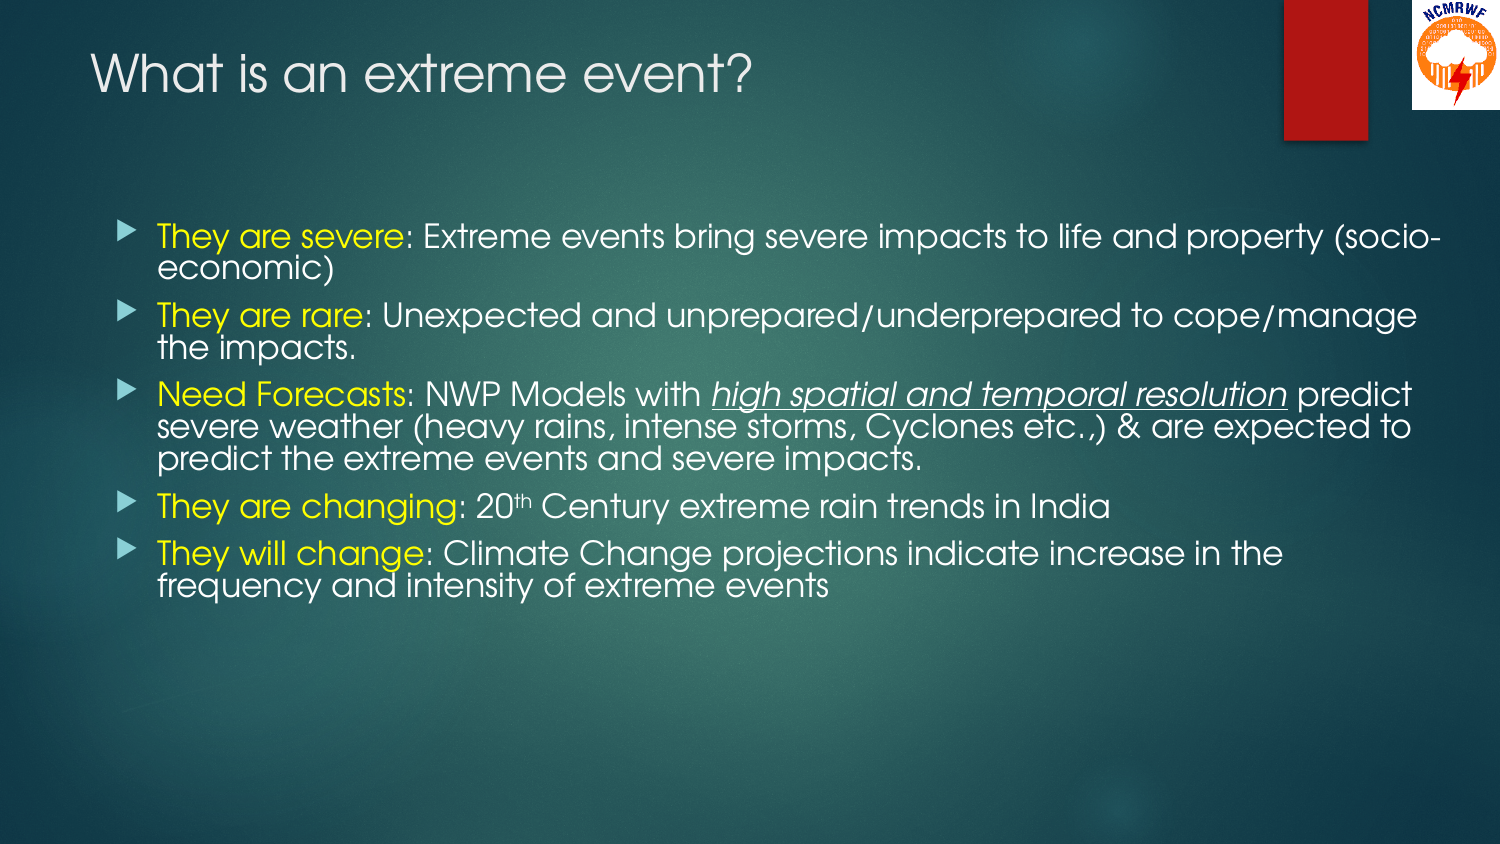

# What is an extreme event?
They are severe: Extreme events bring severe impacts to life and property (socio-economic)
They are rare: Unexpected and unprepared/underprepared to cope/manage the impacts.
Need Forecasts: NWP Models with high spatial and temporal resolution predict severe weather (heavy rains, intense storms, Cyclones etc.,) & are expected to predict the extreme events and severe impacts.
They are changing: 20th Century extreme rain trends in India
They will change: Climate Change projections indicate increase in the frequency and intensity of extreme events